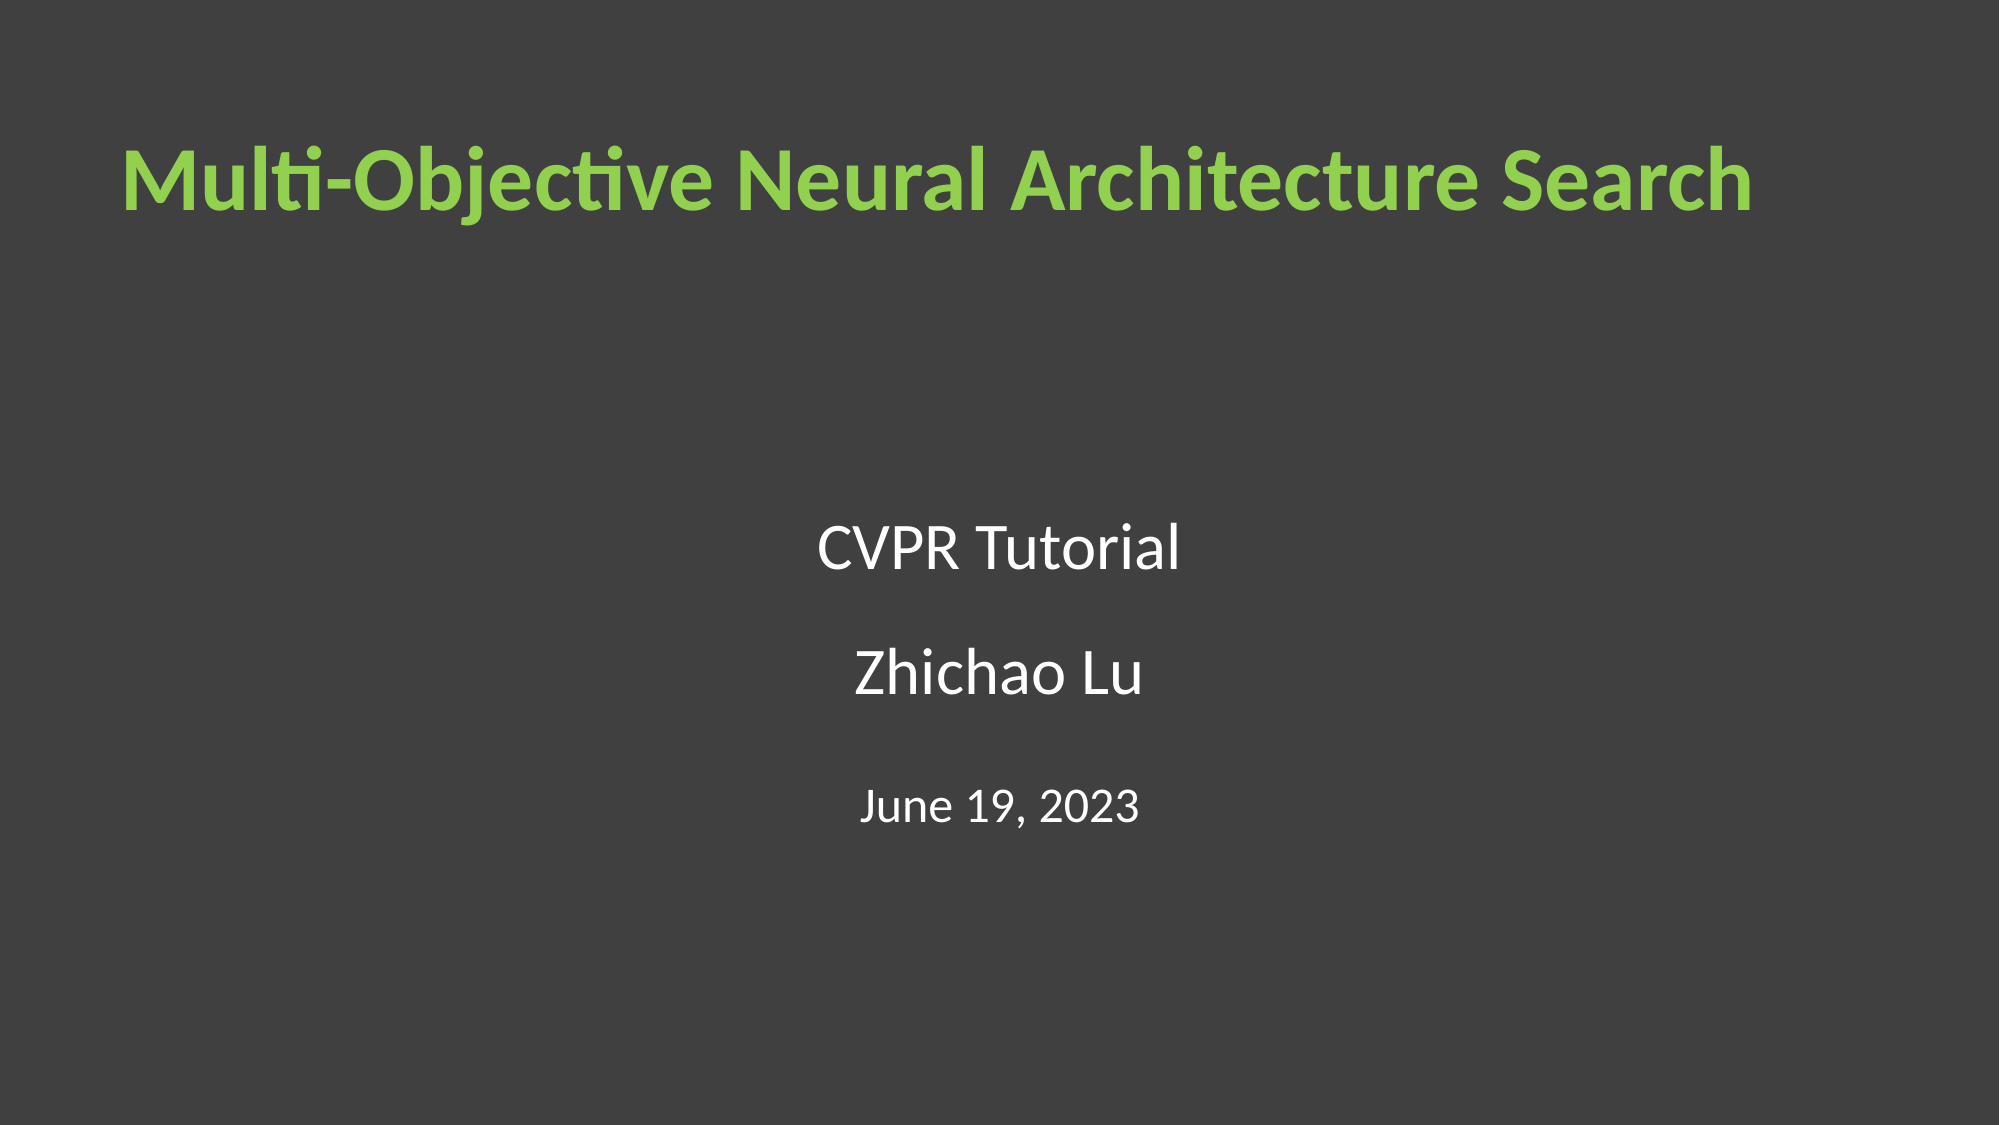

# Multi-Objective Neural Architecture Search
CVPR Tutorial
Zhichao Lu
June 19, 2023